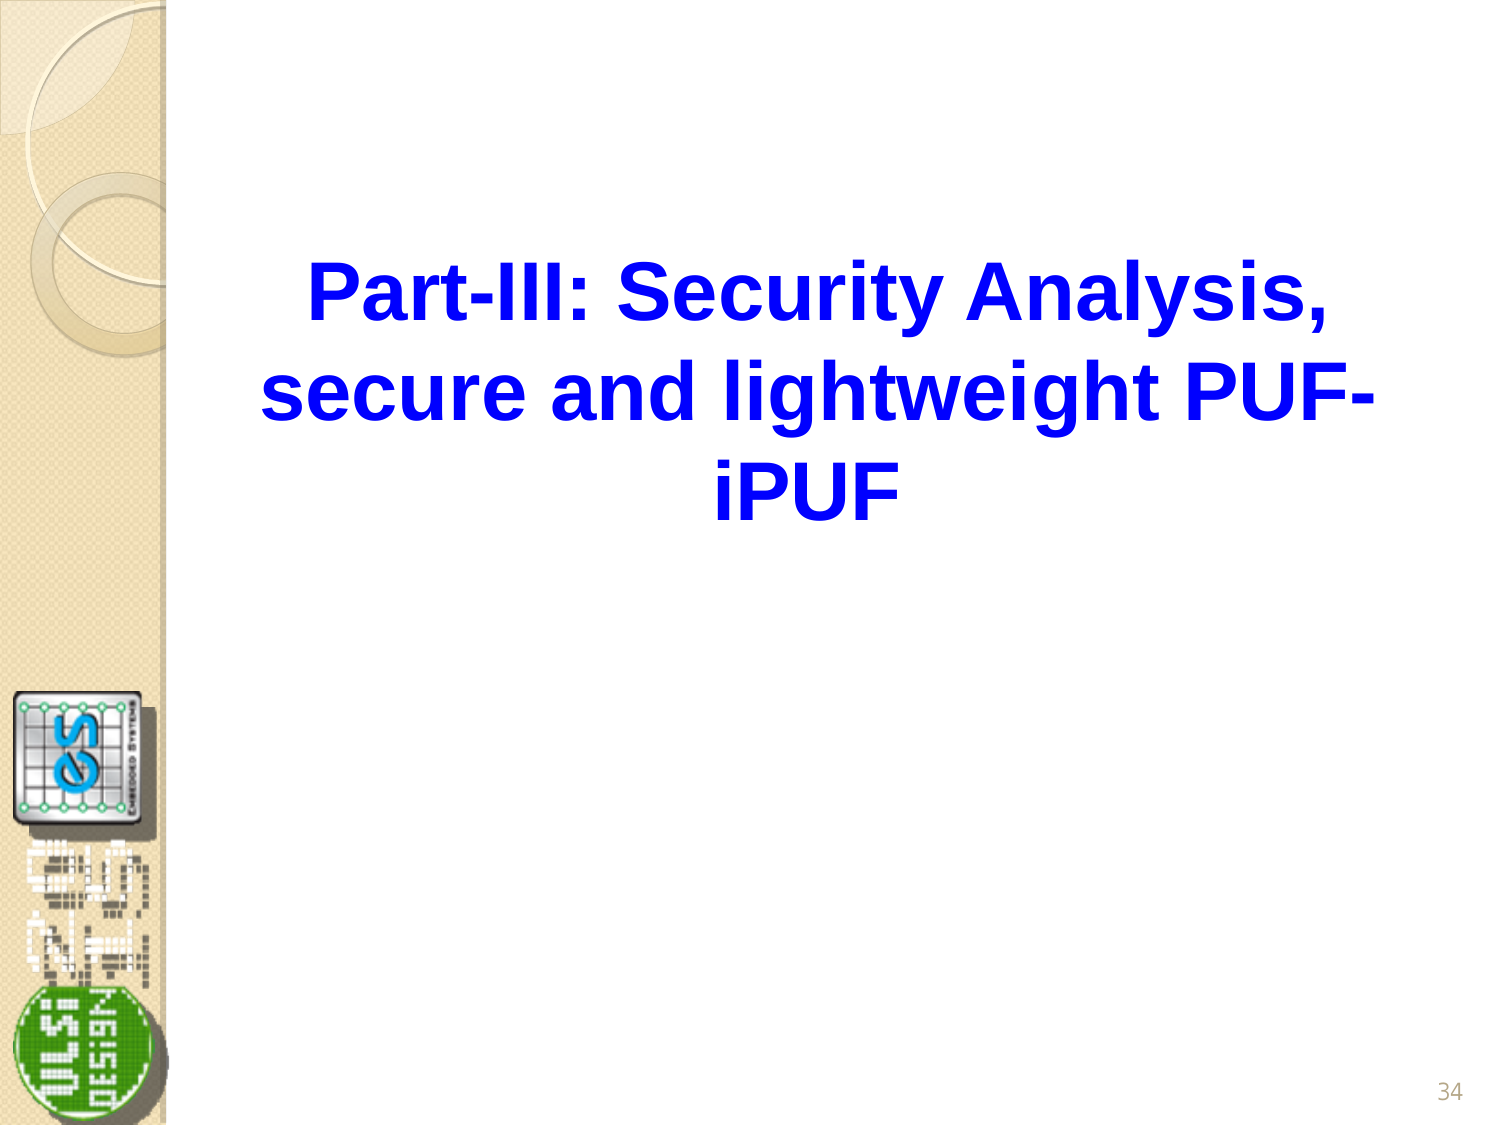

Part-III: Security Analysis, secure and lightweight PUF-iPUF
34